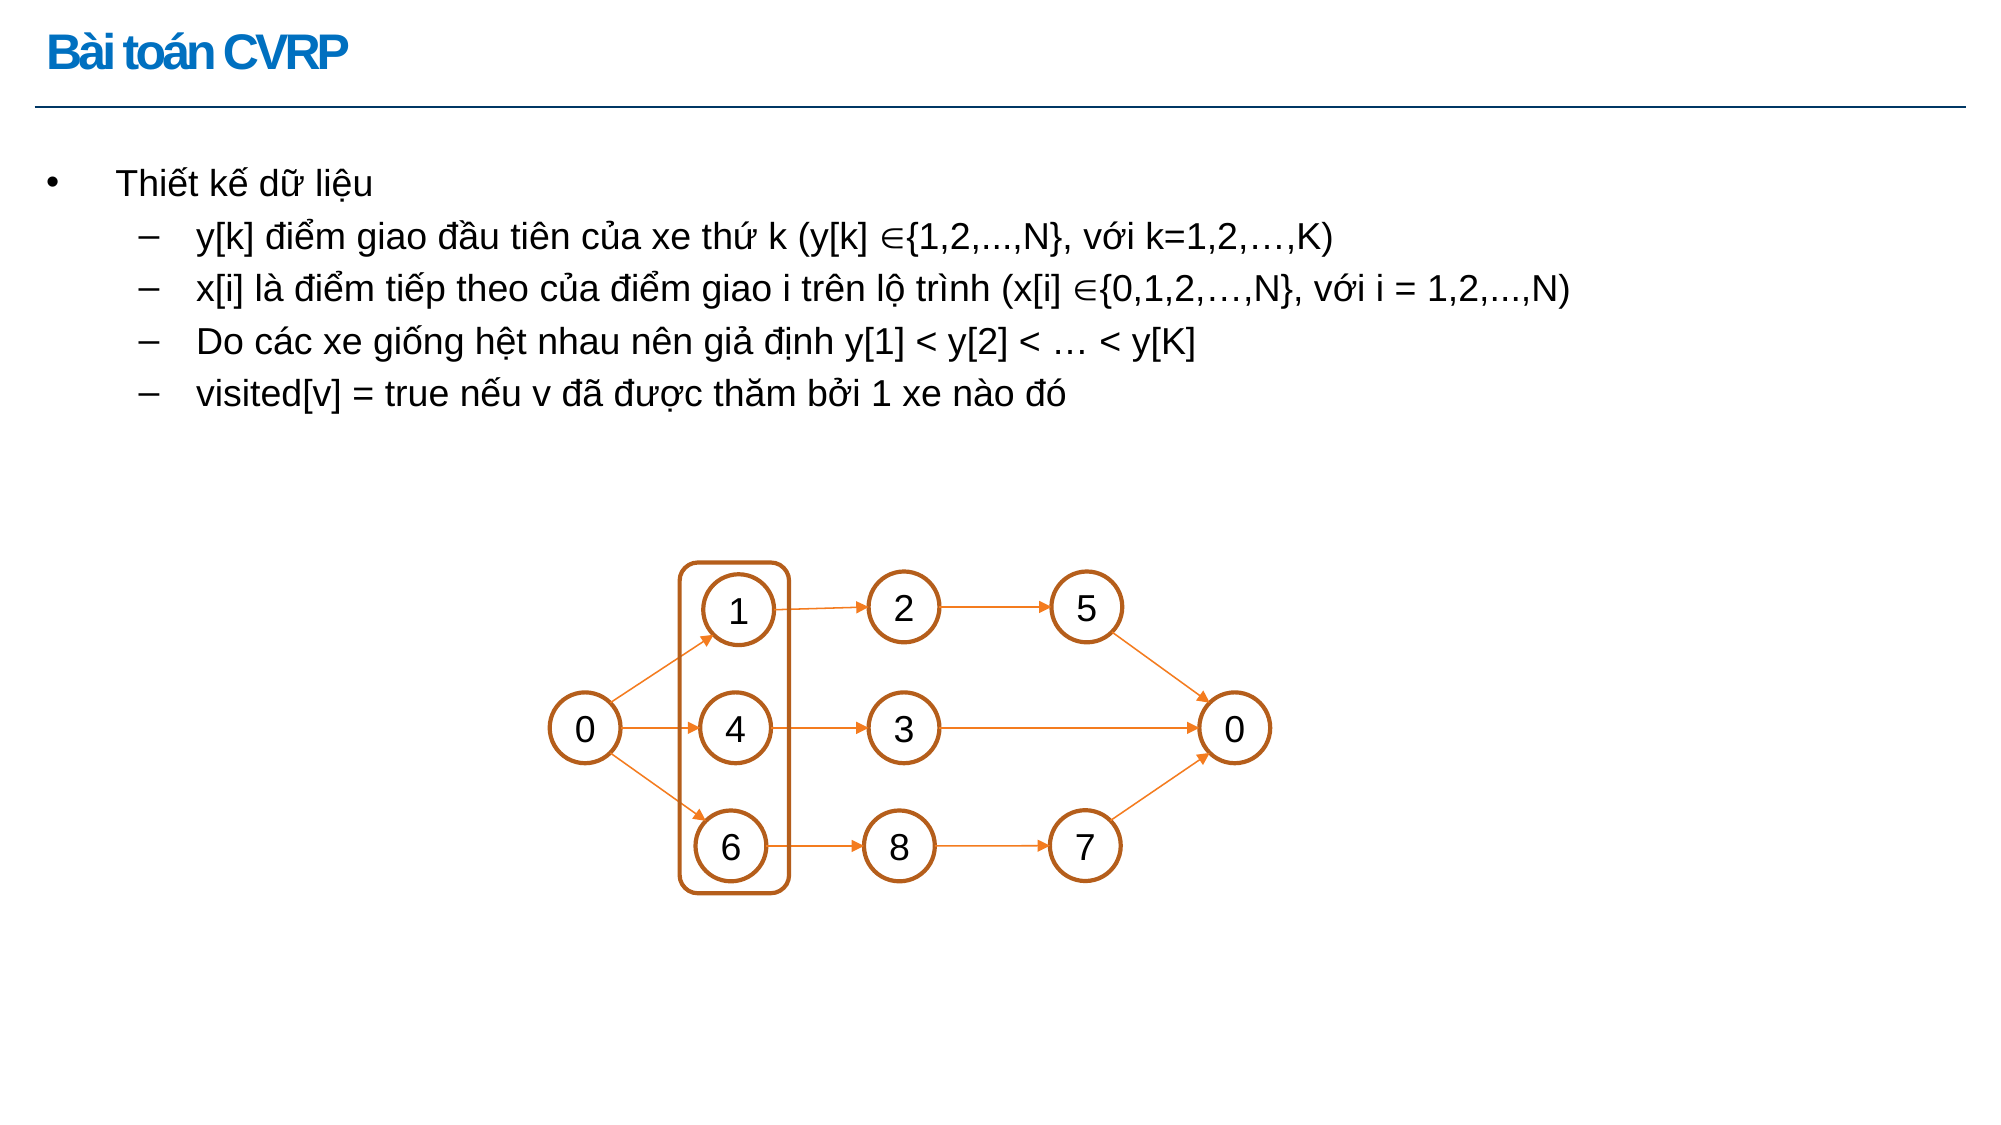

Ⅰ ｜ Tên chương
# Bài toán CVRP
Thiết kế dữ liệu
y[k] điểm giao đầu tiên của xe thứ k (y[k] ∈{1,2,...,N}, với k=1,2,…,K)
x[i] là điểm tiếp theo của điểm giao i trên lộ trình (x[i] ∈{0,1,2,…,N}, với i = 1,2,...,N)
Do các xe giống hệt nhau nên giả định y[1] < y[2] < … < y[K]
visited[v] = true nếu v đã được thăm bởi 1 xe nào đó

2
5
1
0
4
3
0
7
6
8